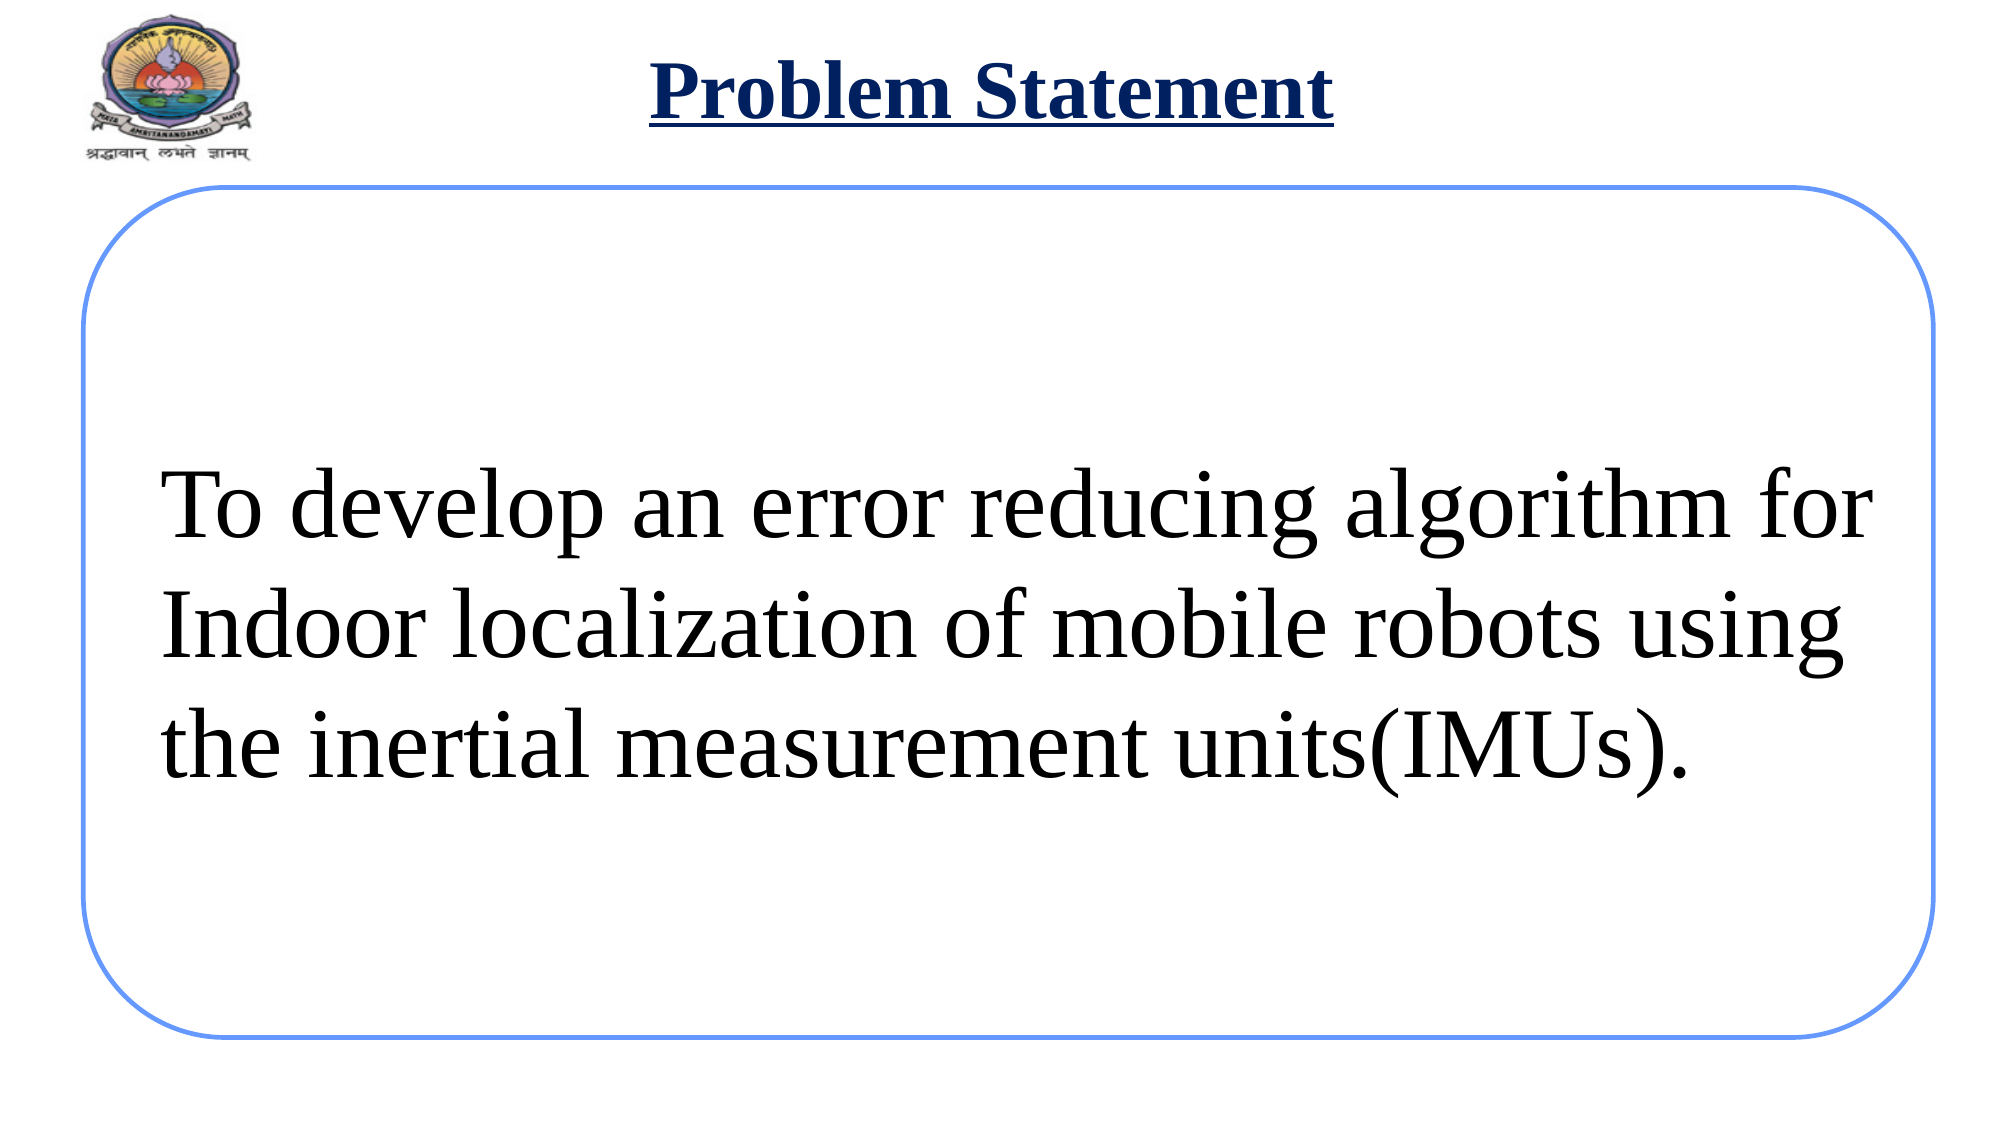

Problem Statement
To develop an error reducing algorithm for Indoor localization of mobile robots using
the inertial measurement units(IMUs).